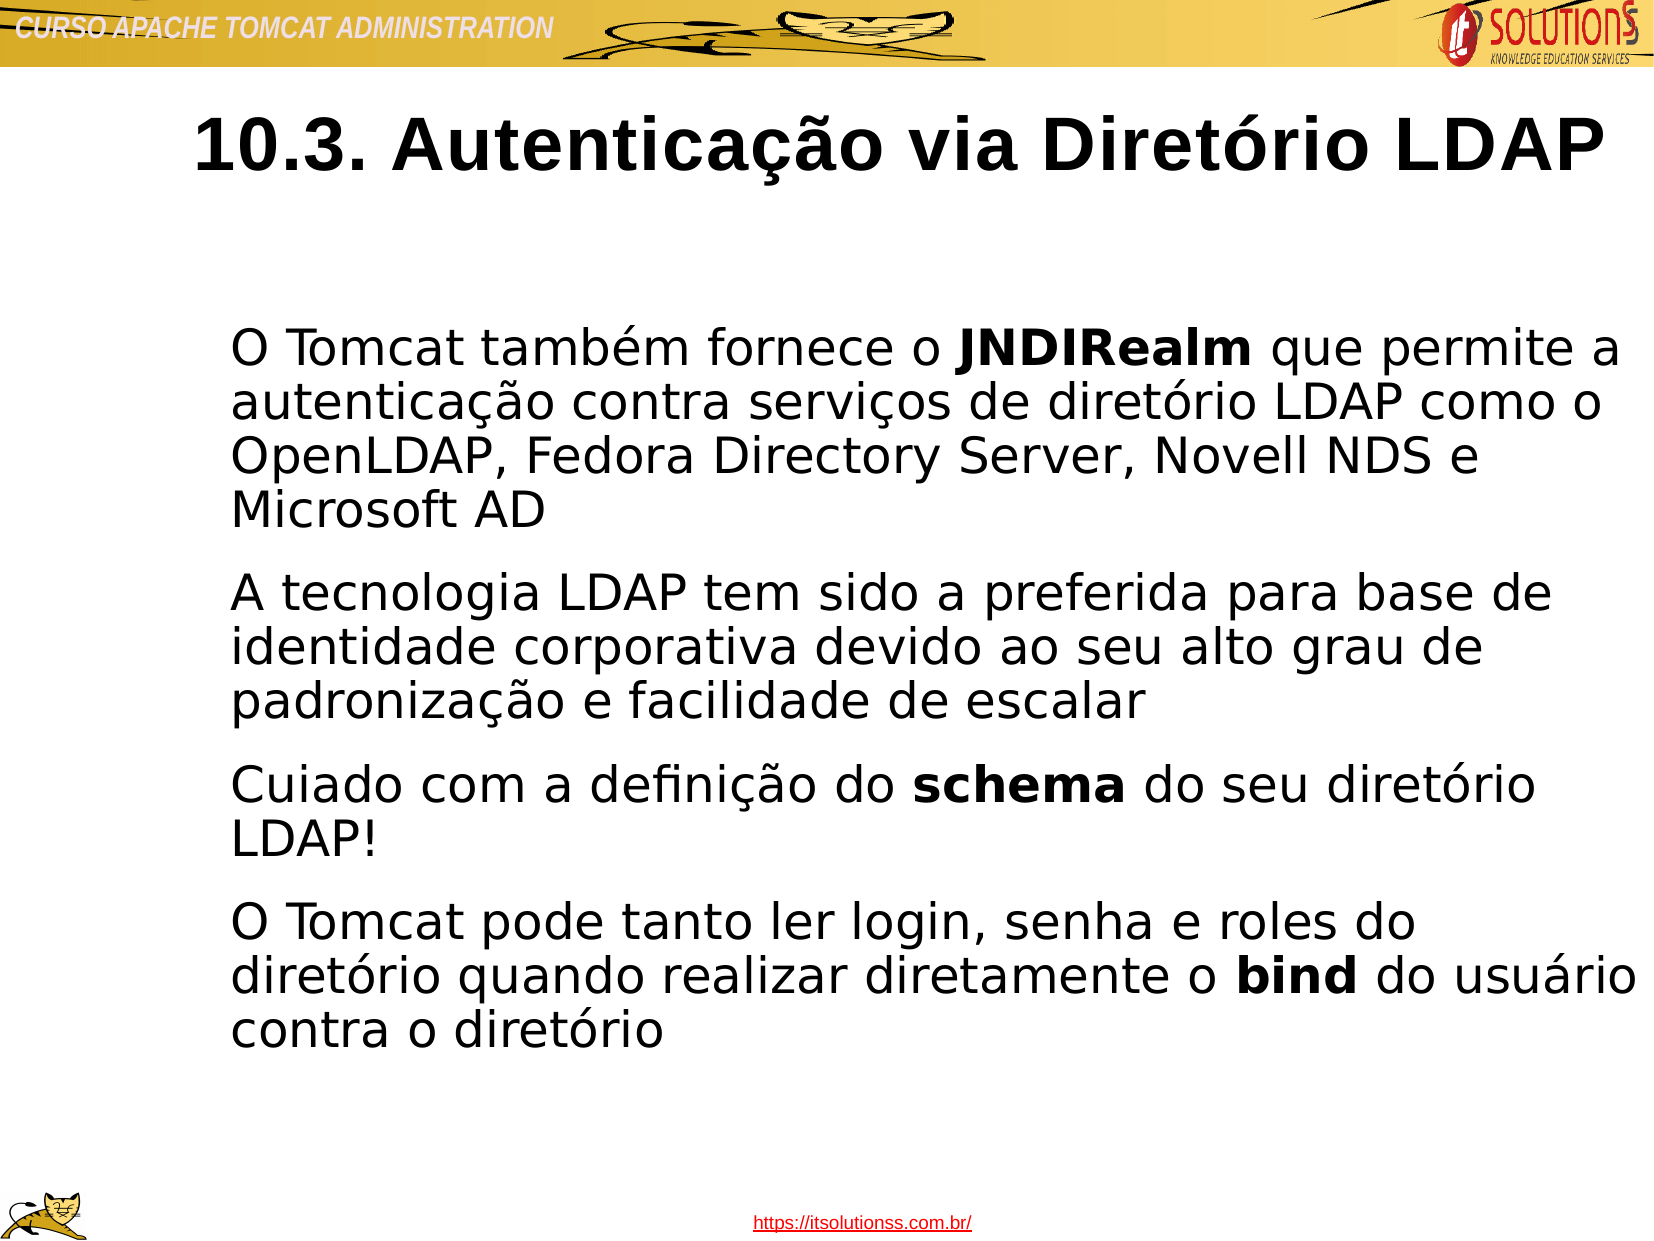

10.3. Autenticação via Diretório LDAP
O Tomcat também fornece o JNDIRealm que permite a autenticação contra serviços de diretório LDAP como o OpenLDAP, Fedora Directory Server, Novell NDS e Microsoft AD
A tecnologia LDAP tem sido a preferida para base de identidade corporativa devido ao seu alto grau de padronização e facilidade de escalar
Cuiado com a definição do schema do seu diretório LDAP!
O Tomcat pode tanto ler login, senha e roles do diretório quando realizar diretamente o bind do usuário contra o diretório